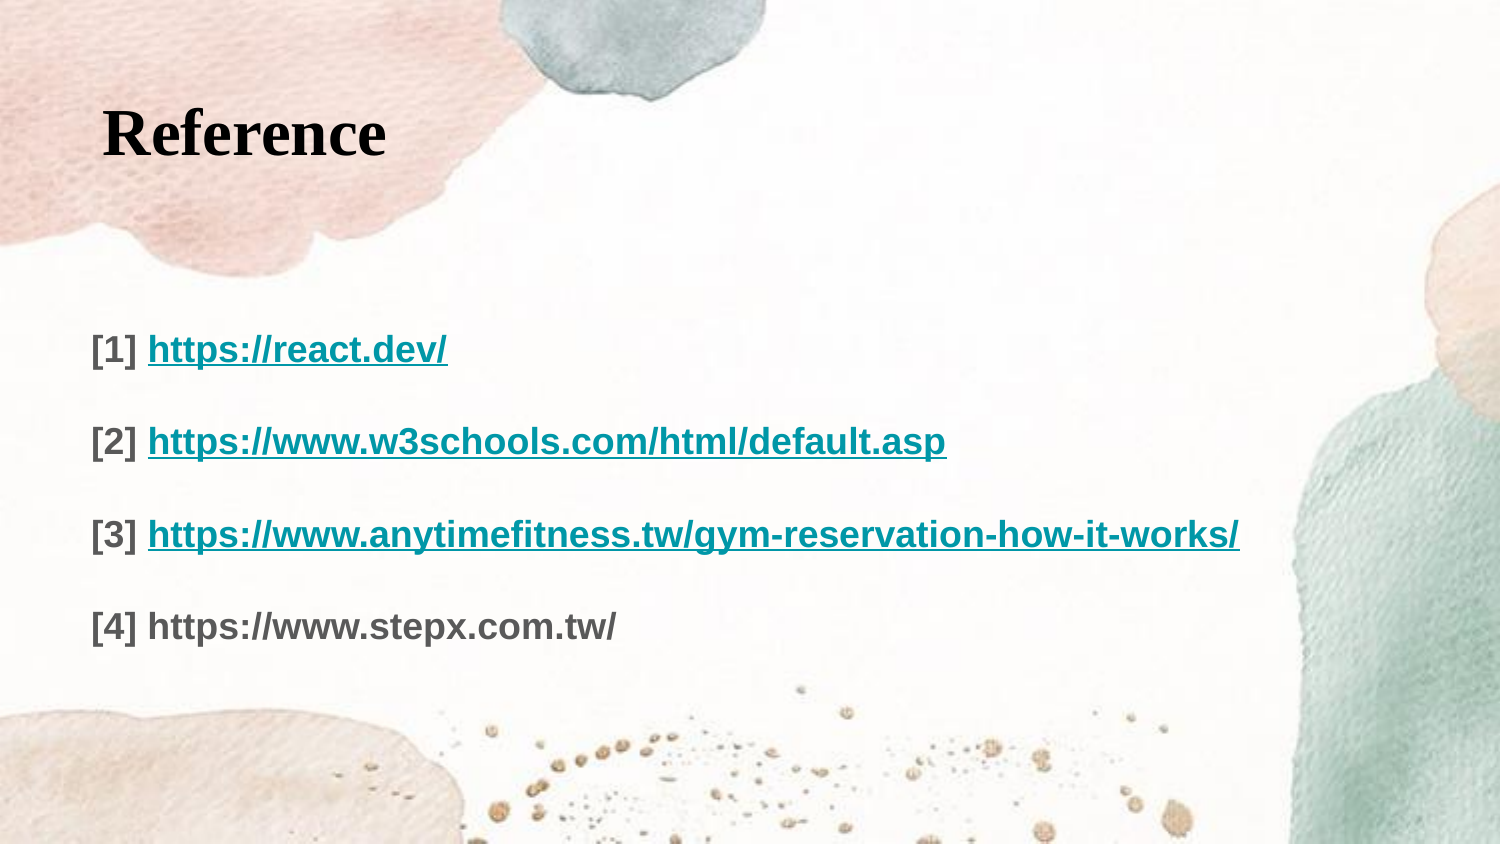

# Reference
[1] https://react.dev/
[2] https://www.w3schools.com/html/default.asp
[3] https://www.anytimefitness.tw/gym-reservation-how-it-works/
[4] https://www.stepx.com.tw/